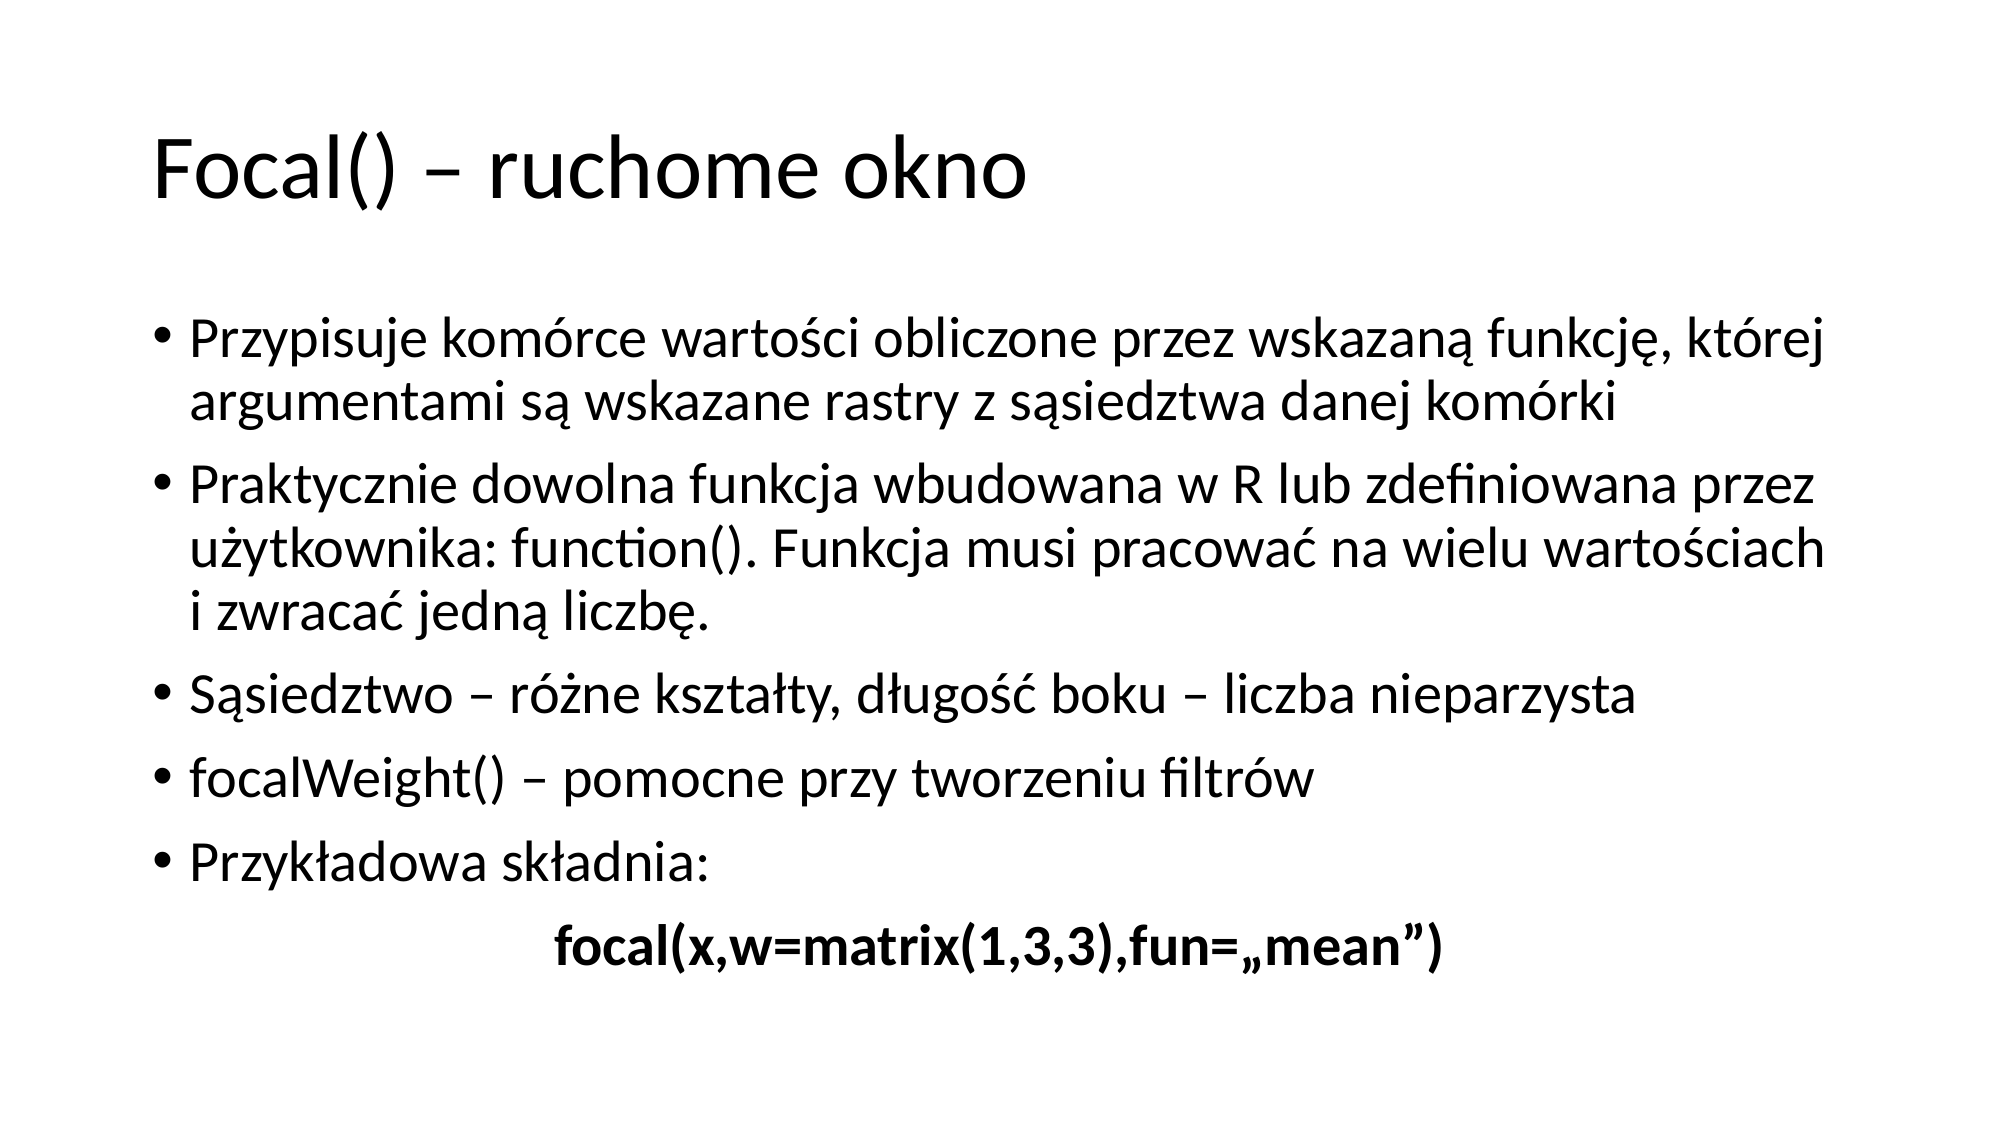

# Focal() – ruchome okno
Przypisuje komórce wartości obliczone przez wskazaną funkcję, której argumentami są wskazane rastry z sąsiedztwa danej komórki
Praktycznie dowolna funkcja wbudowana w R lub zdefiniowana przez użytkownika: function(). Funkcja musi pracować na wielu wartościach i zwracać jedną liczbę.
Sąsiedztwo – różne kształty, długość boku – liczba nieparzysta
focalWeight() – pomocne przy tworzeniu filtrów
Przykładowa składnia:
focal(x,w=matrix(1,3,3),fun=„mean”)